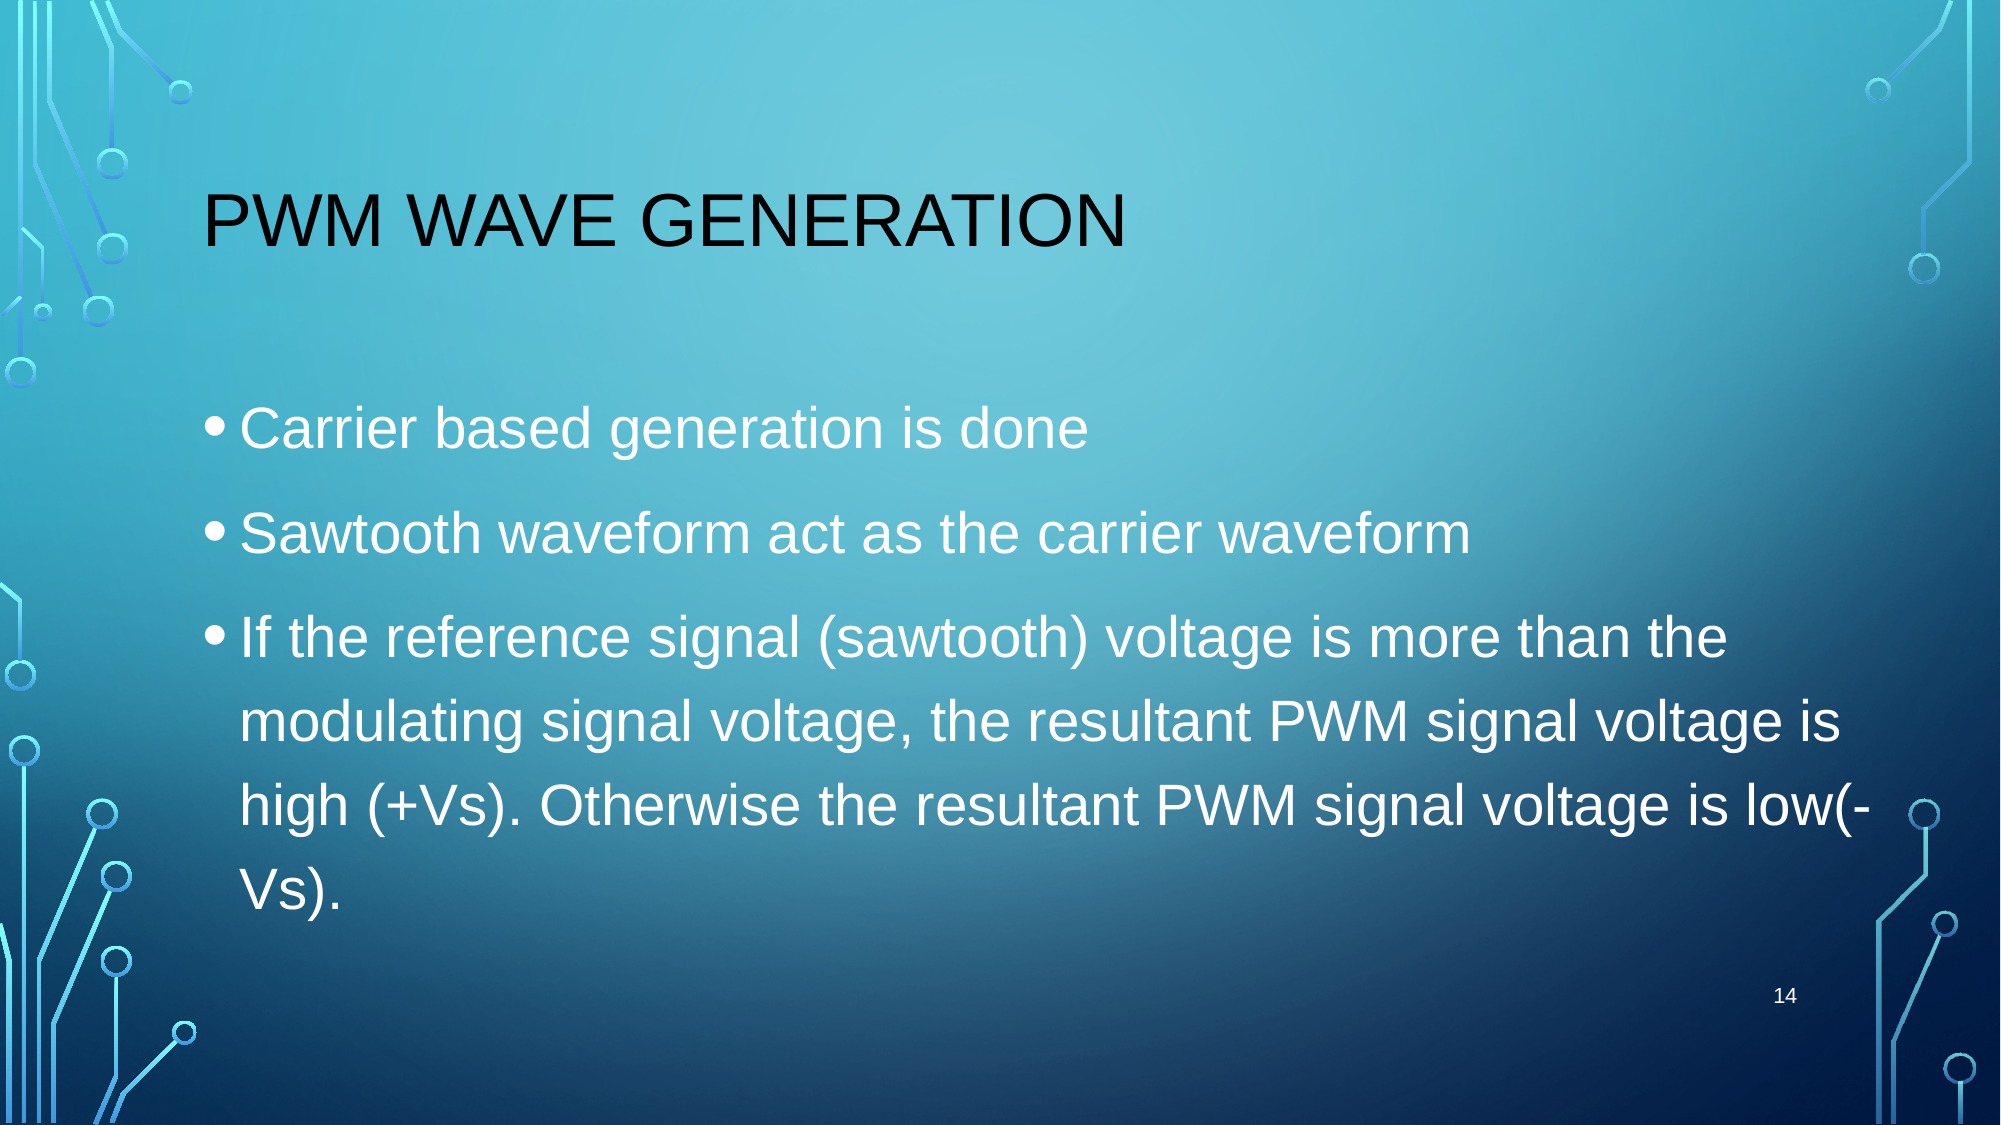

# PWM wave generation
Carrier based generation is done
Sawtooth waveform act as the carrier waveform
If the reference signal (sawtooth) voltage is more than the modulating signal voltage, the resultant PWM signal voltage is high (+Vs). Otherwise the resultant PWM signal voltage is low(-Vs).

14